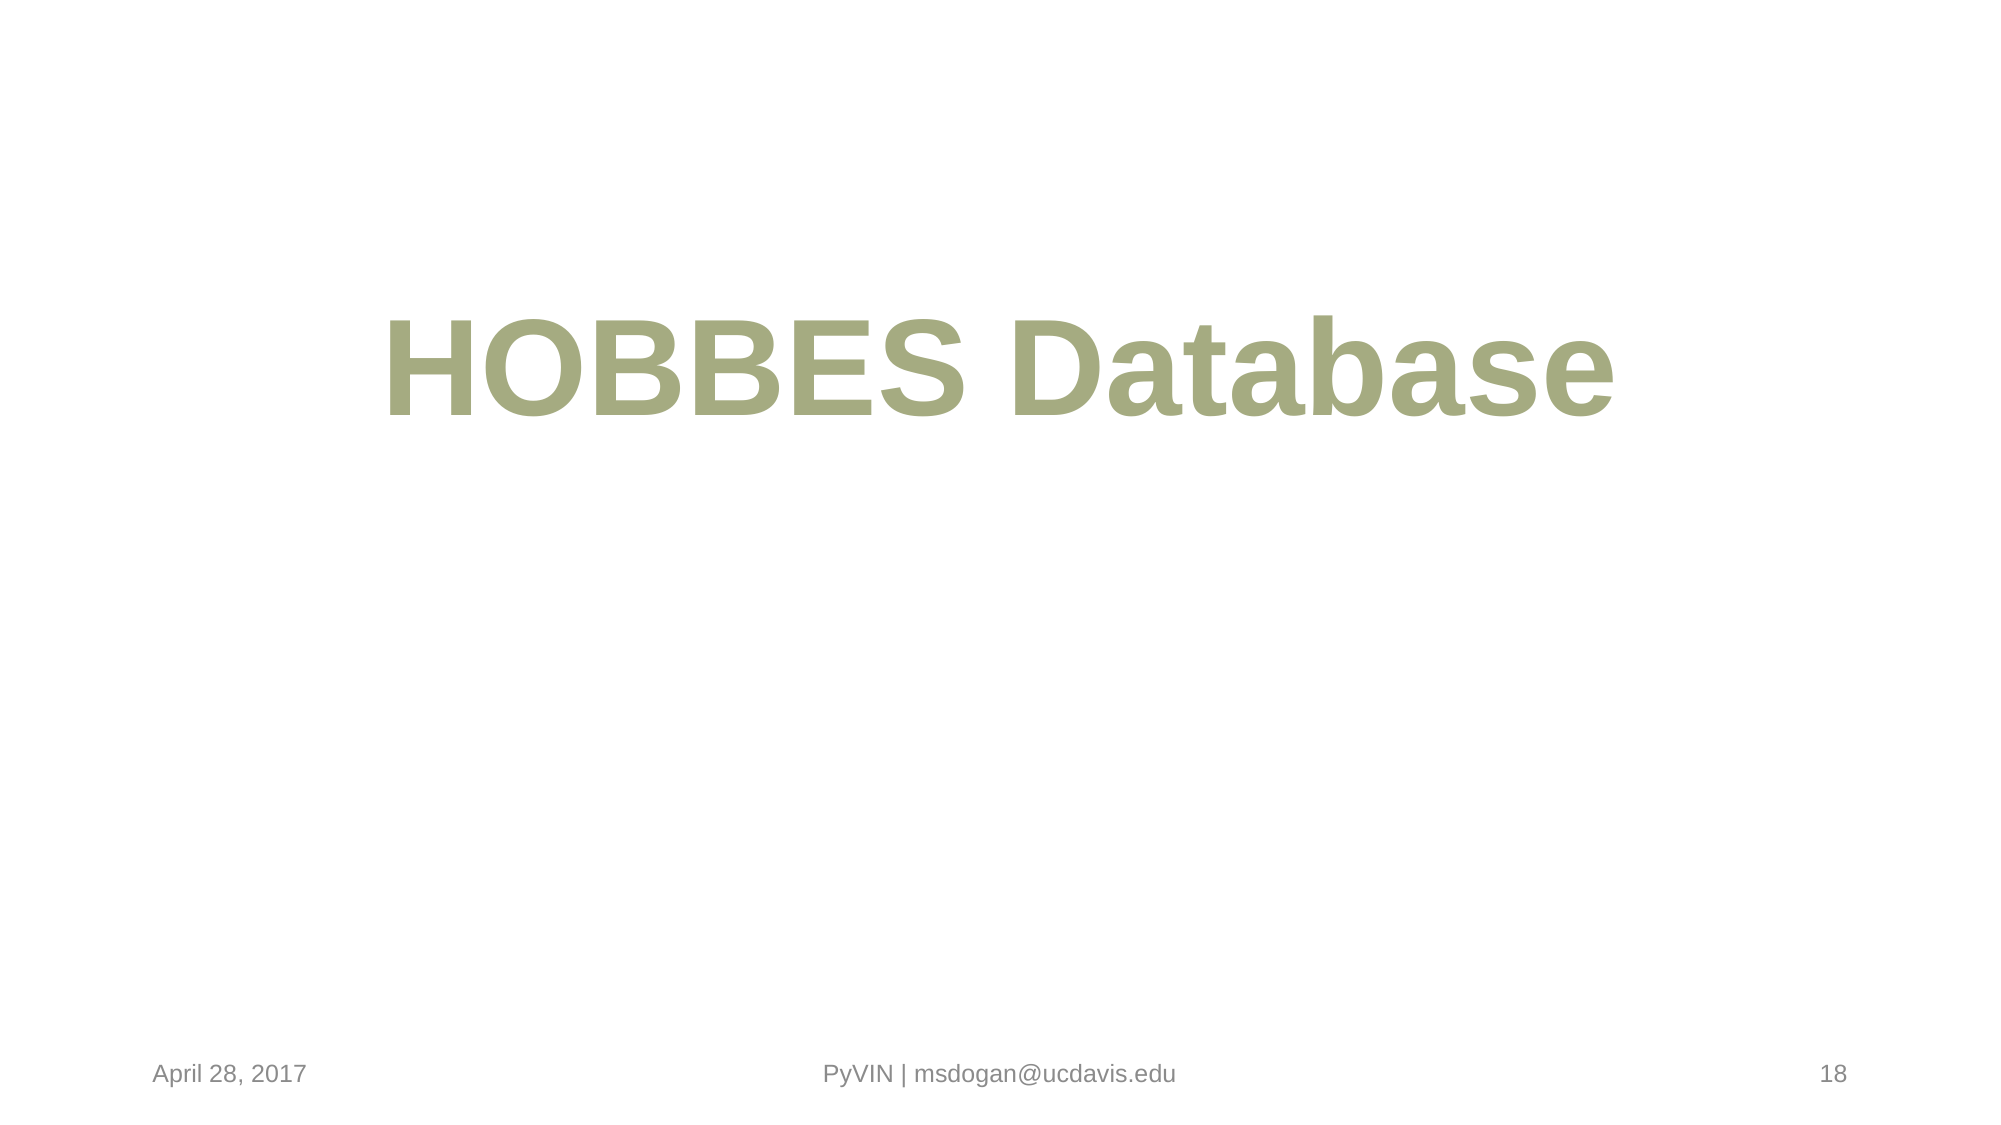

# HOBBES Database
April 28, 2017
PyVIN | msdogan@ucdavis.edu
18